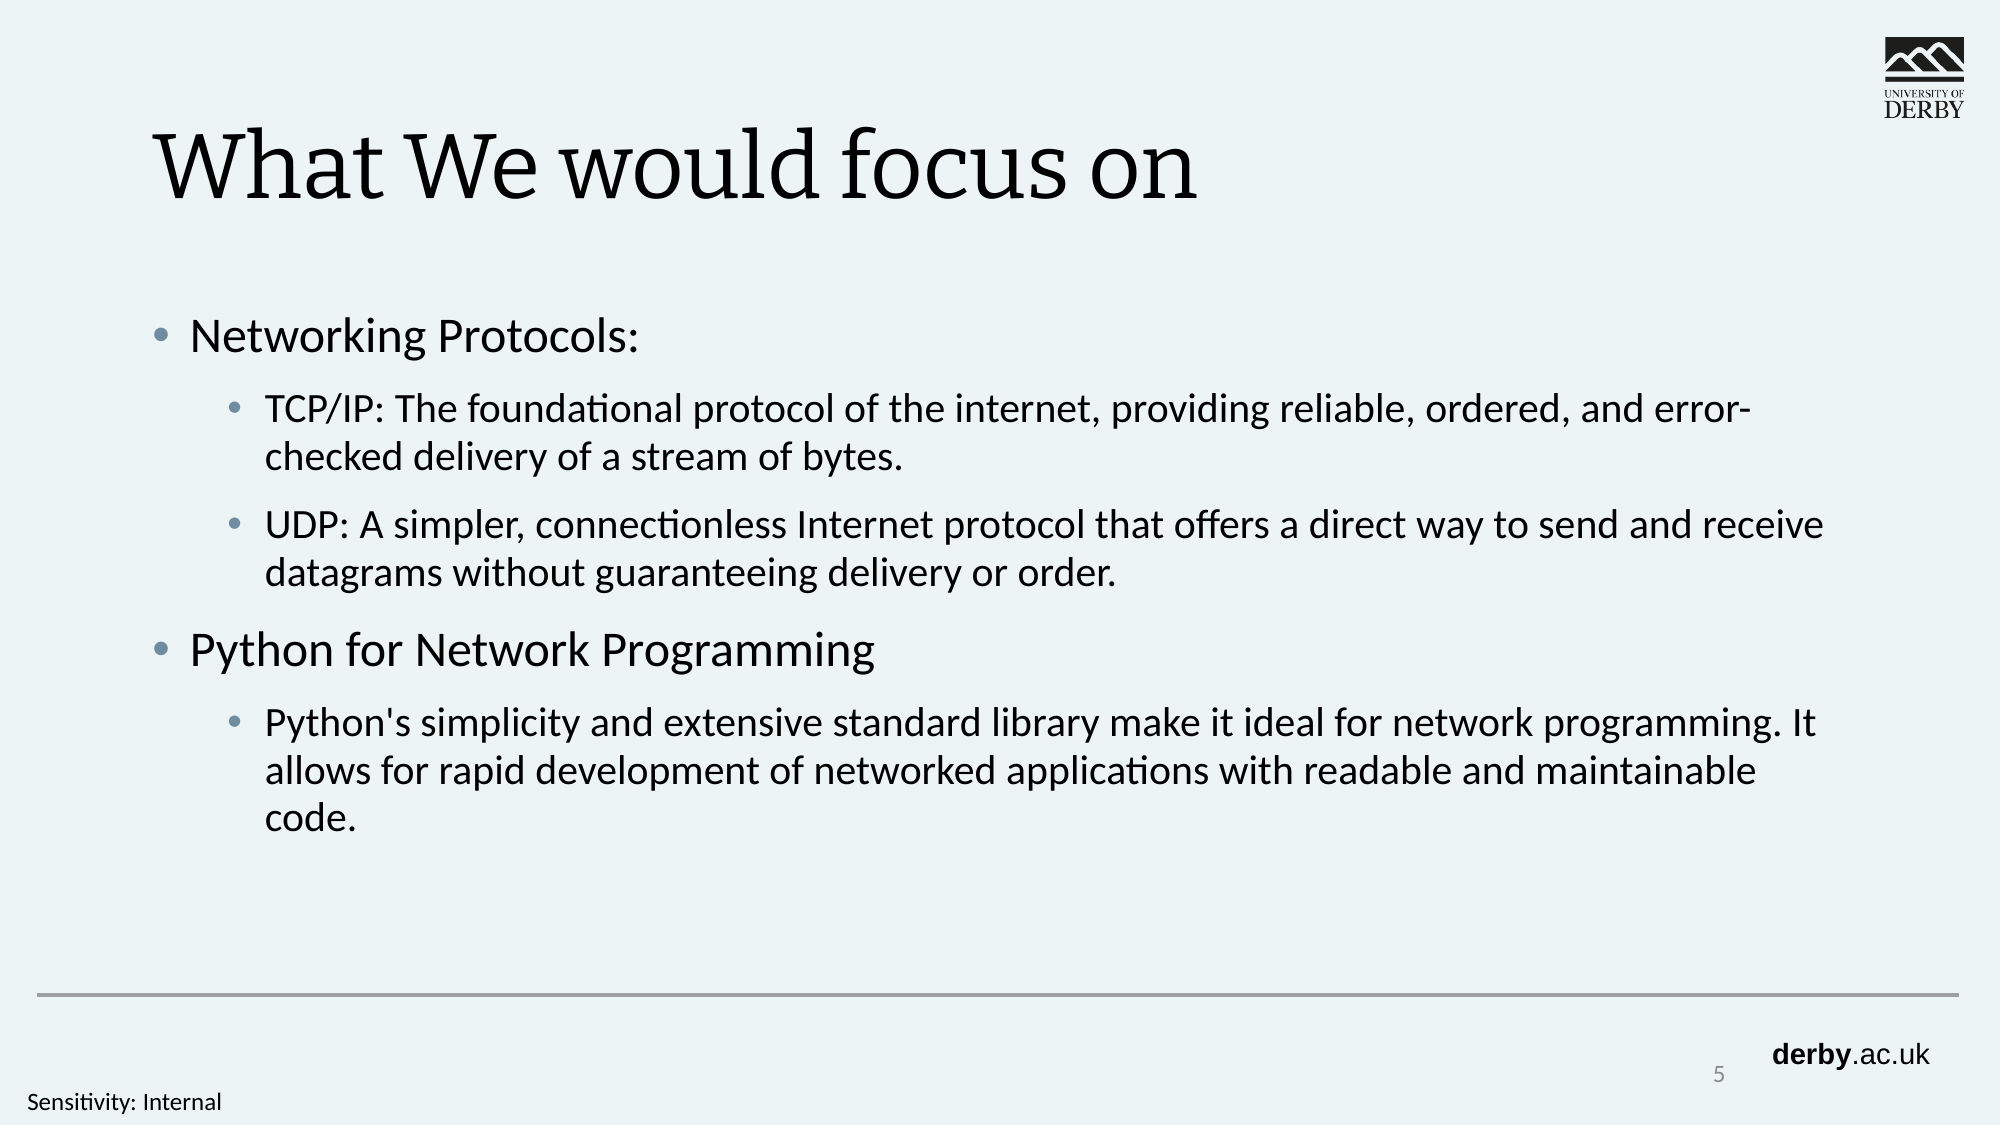

# What We would focus on
Networking Protocols:
TCP/IP: The foundational protocol of the internet, providing reliable, ordered, and error-checked delivery of a stream of bytes.
UDP: A simpler, connectionless Internet protocol that offers a direct way to send and receive datagrams without guaranteeing delivery or order.
Python for Network Programming
Python's simplicity and extensive standard library make it ideal for network programming. It allows for rapid development of networked applications with readable and maintainable code.
5